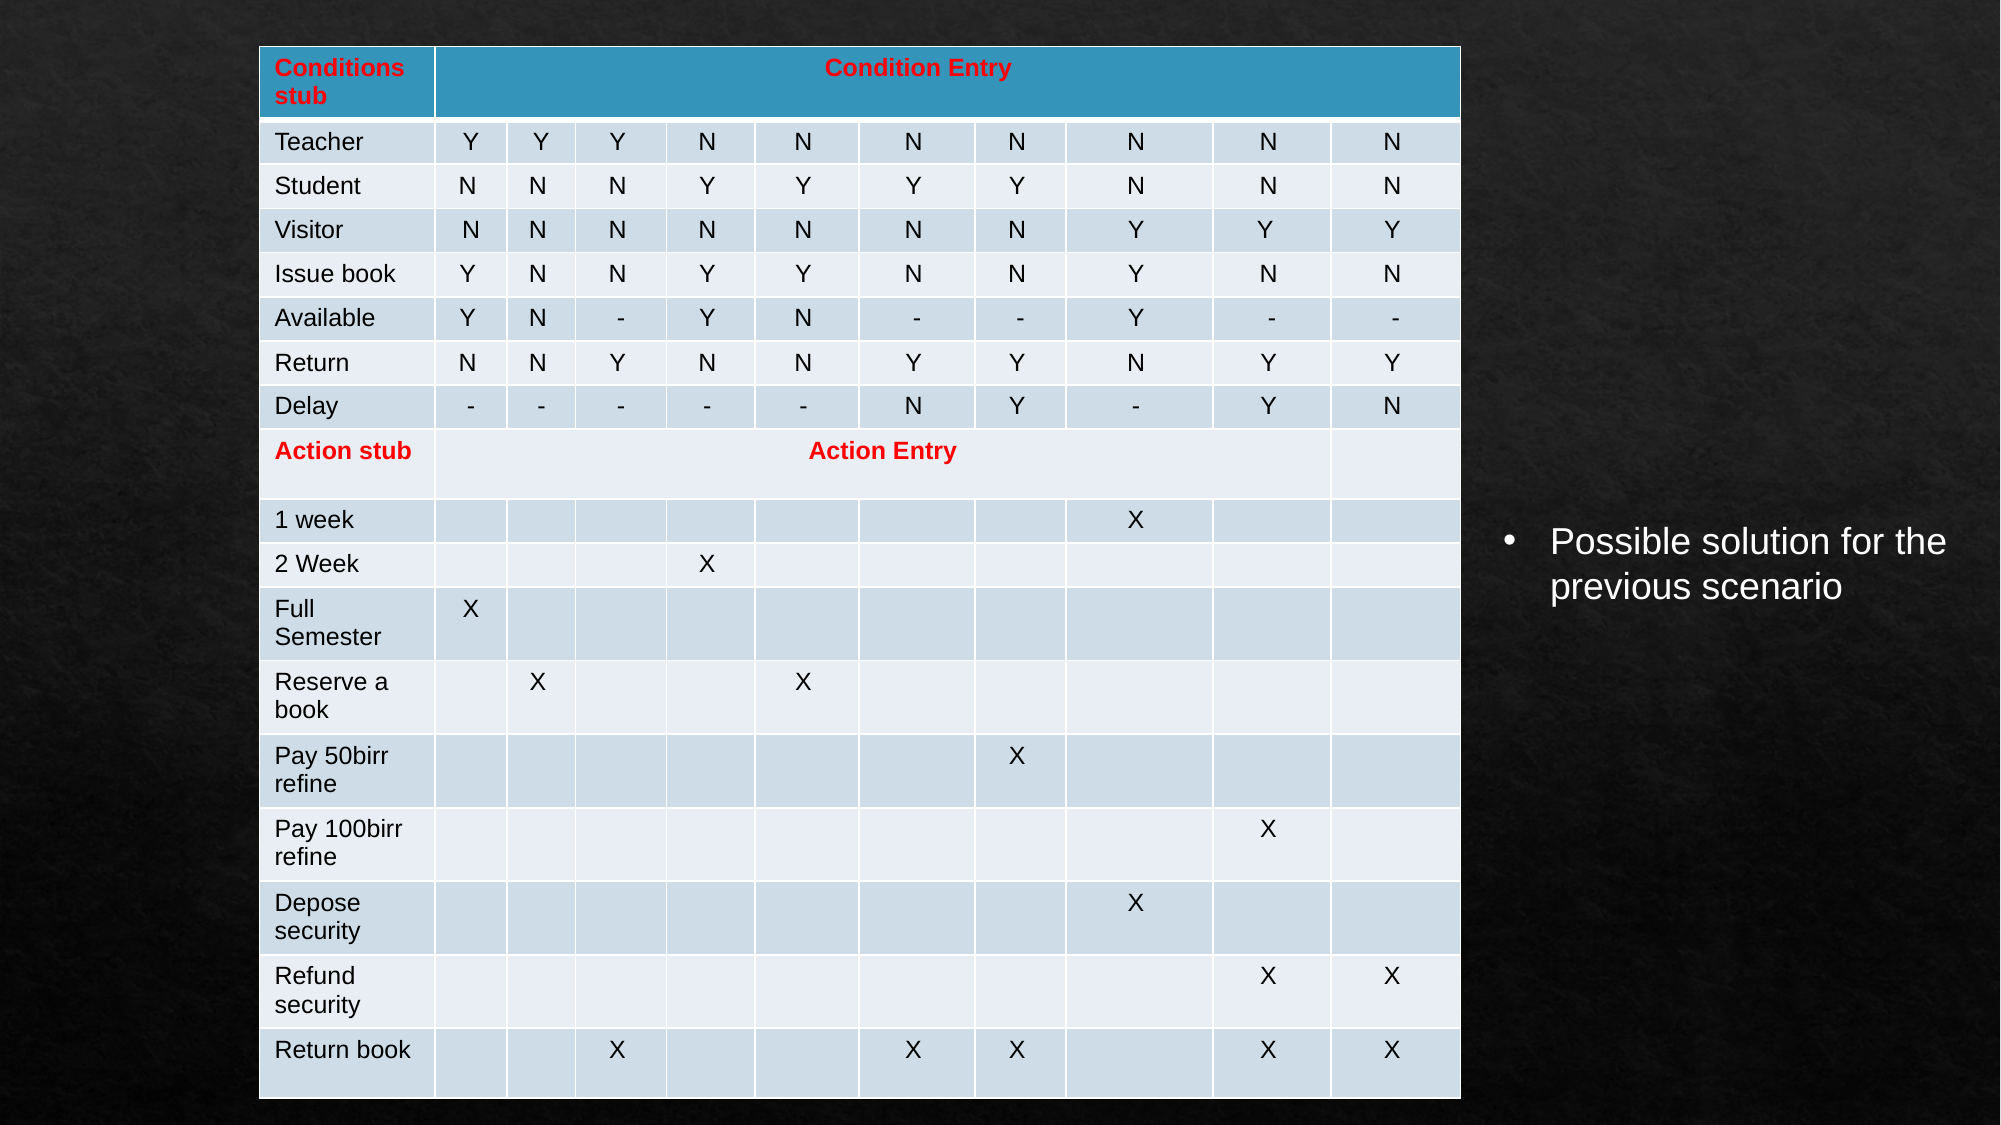

| Conditions stub | Condition Entry |  |  |  |  |  |  |  |  |  |
| --- | --- | --- | --- | --- | --- | --- | --- | --- | --- | --- |
| Teacher | Y | Y | Y | N | N | N | N | N | N | N |
| Student | N | N | N | Y | Y | Y | Y | N | N | N |
| Visitor | N | N | N | N | N | N | N | Y | Y | Y |
| Issue book | Y | N | N | Y | Y | N | N | Y | N | N |
| Available | Y | N | - | Y | N | - | - | Y | - | - |
| Return | N | N | Y | N | N | Y | Y | N | Y | Y |
| Delay | - | - | - | - | - | N | Y | - | Y | N |
| Action stub | Action Entry |  |  |  |  |  |  |  |  |  |
| 1 week |  |  |  |  |  |  |  | X |  |  |
| 2 Week |  |  |  | X |  |  |  |  |  |  |
| Full Semester | X |  |  |  |  |  |  |  |  |  |
| Reserve a book |  | X |  |  | X |  |  |  |  |  |
| Pay 50birr refine |  |  |  |  |  |  | X |  |  |  |
| Pay 100birr refine |  |  |  |  |  |  |  |  | X |  |
| Depose security |  |  |  |  |  |  |  | X |  |  |
| Refund security |  |  |  |  |  |  |  |  | X | X |
| Return book |  |  | X |  |  | X | X |  | X | X |
Possible solution for the previous scenario